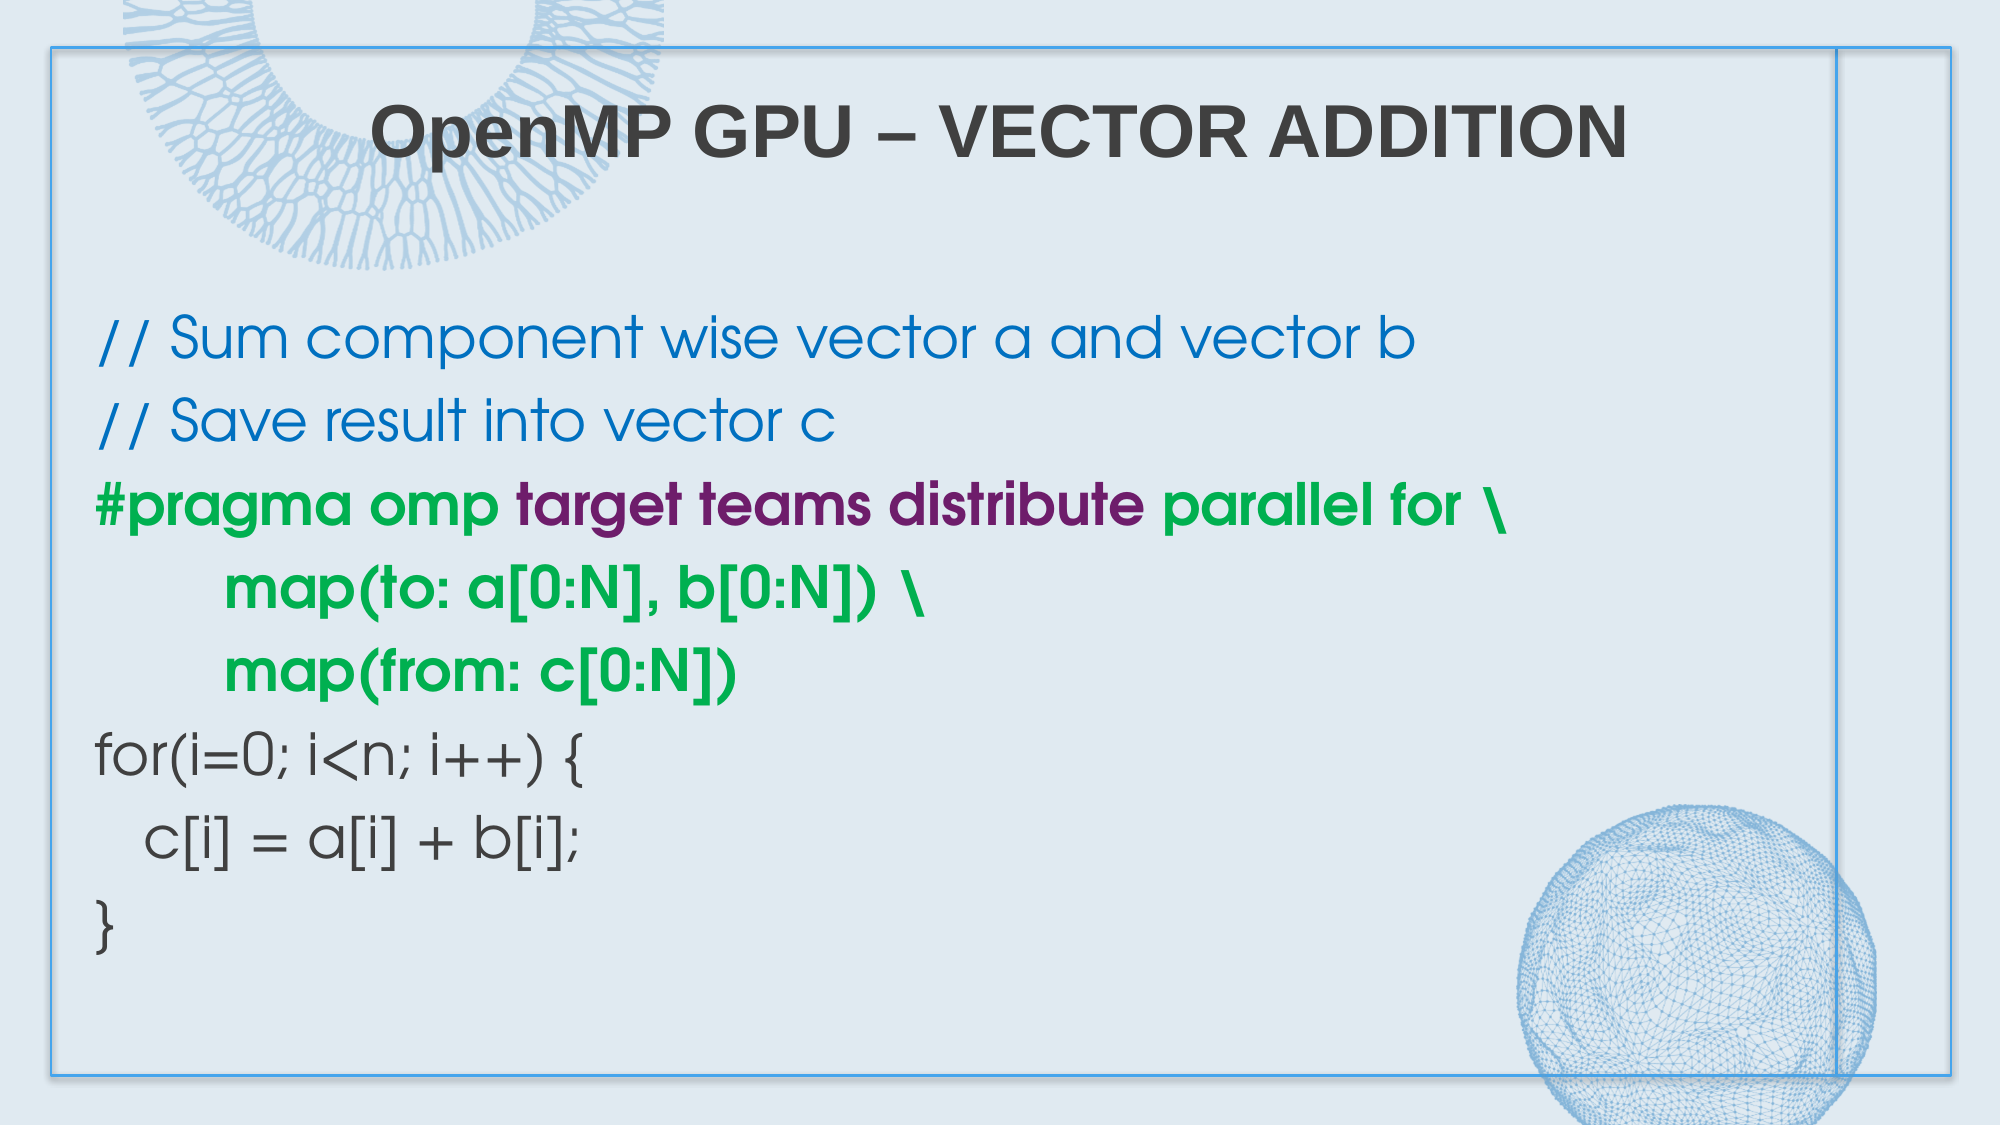

# OpenMP GPU – Vector Addition
// Sum component wise vector a and vector b
// Save result into vector c
#pragma omp target teams distribute parallel for \
        map(to: a[0:N], b[0:N]) \
        map(from: c[0:N])
for(i=0; i<n; i++) {
   c[i] = a[i] + b[i];
}